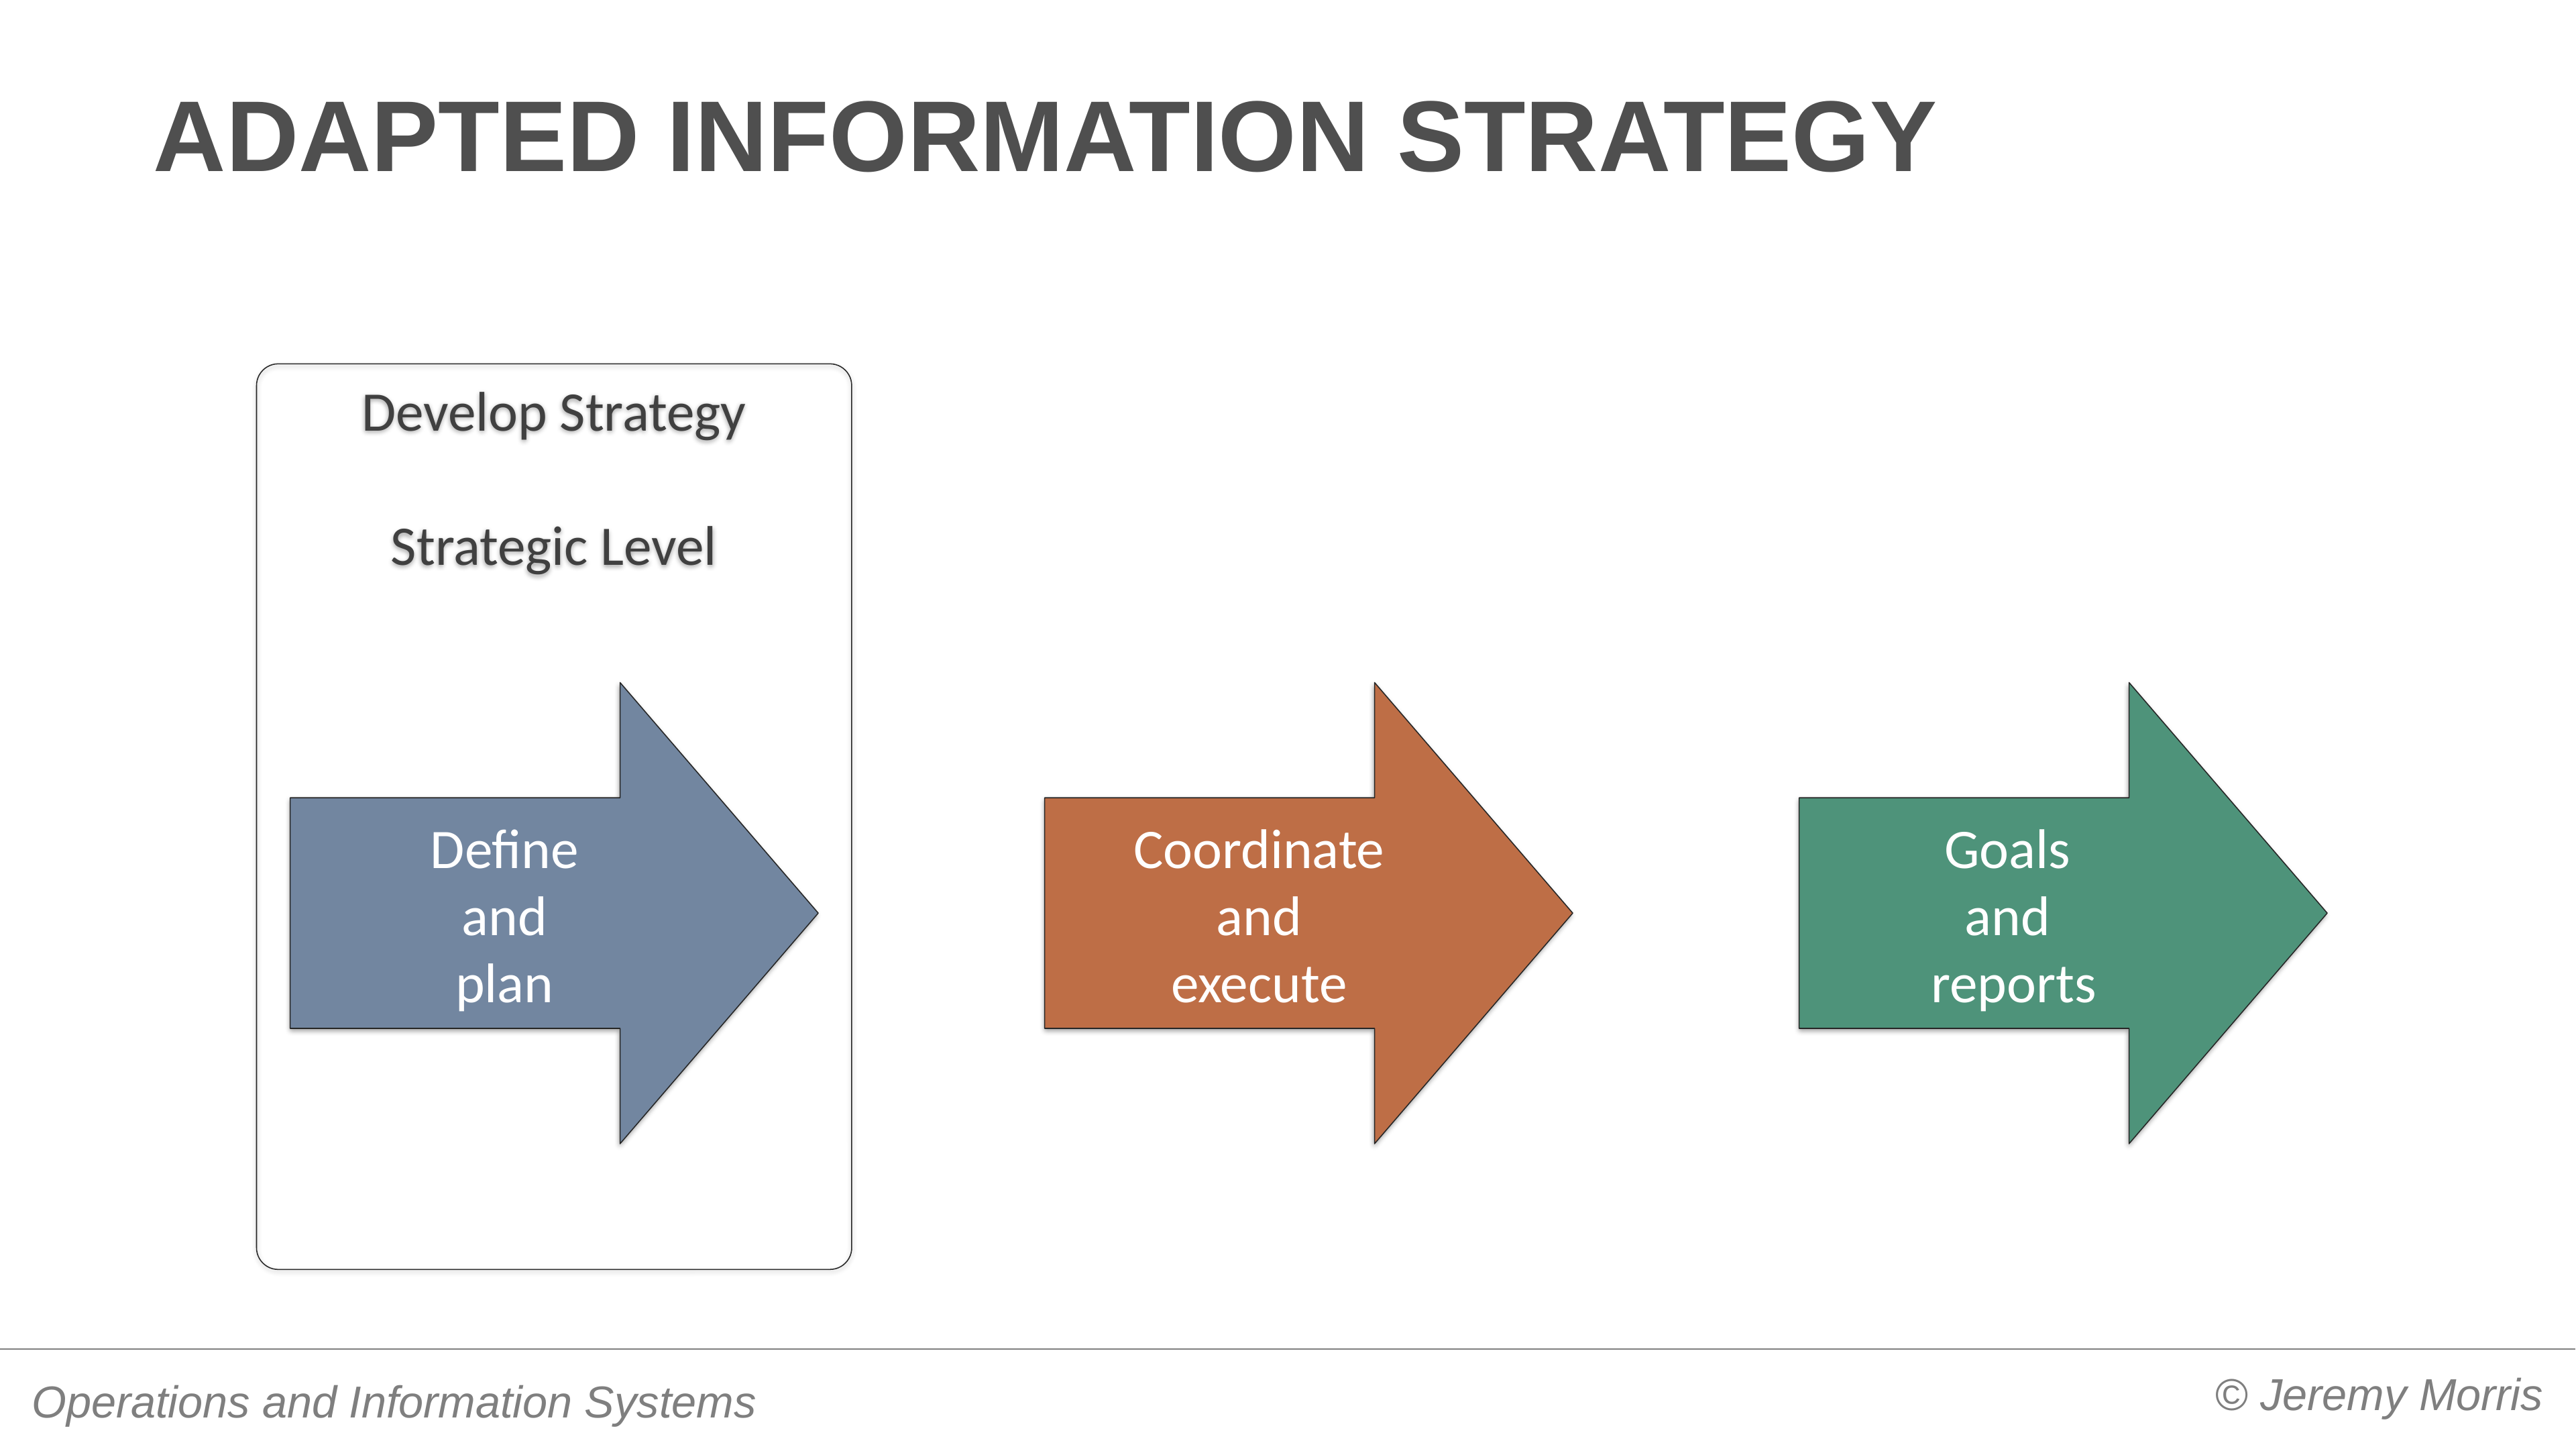

# Adapted information strategy
Develop Strategy

Strategic Level
Define
and
plan
Coordinate
and
execute
Goals
and
reports